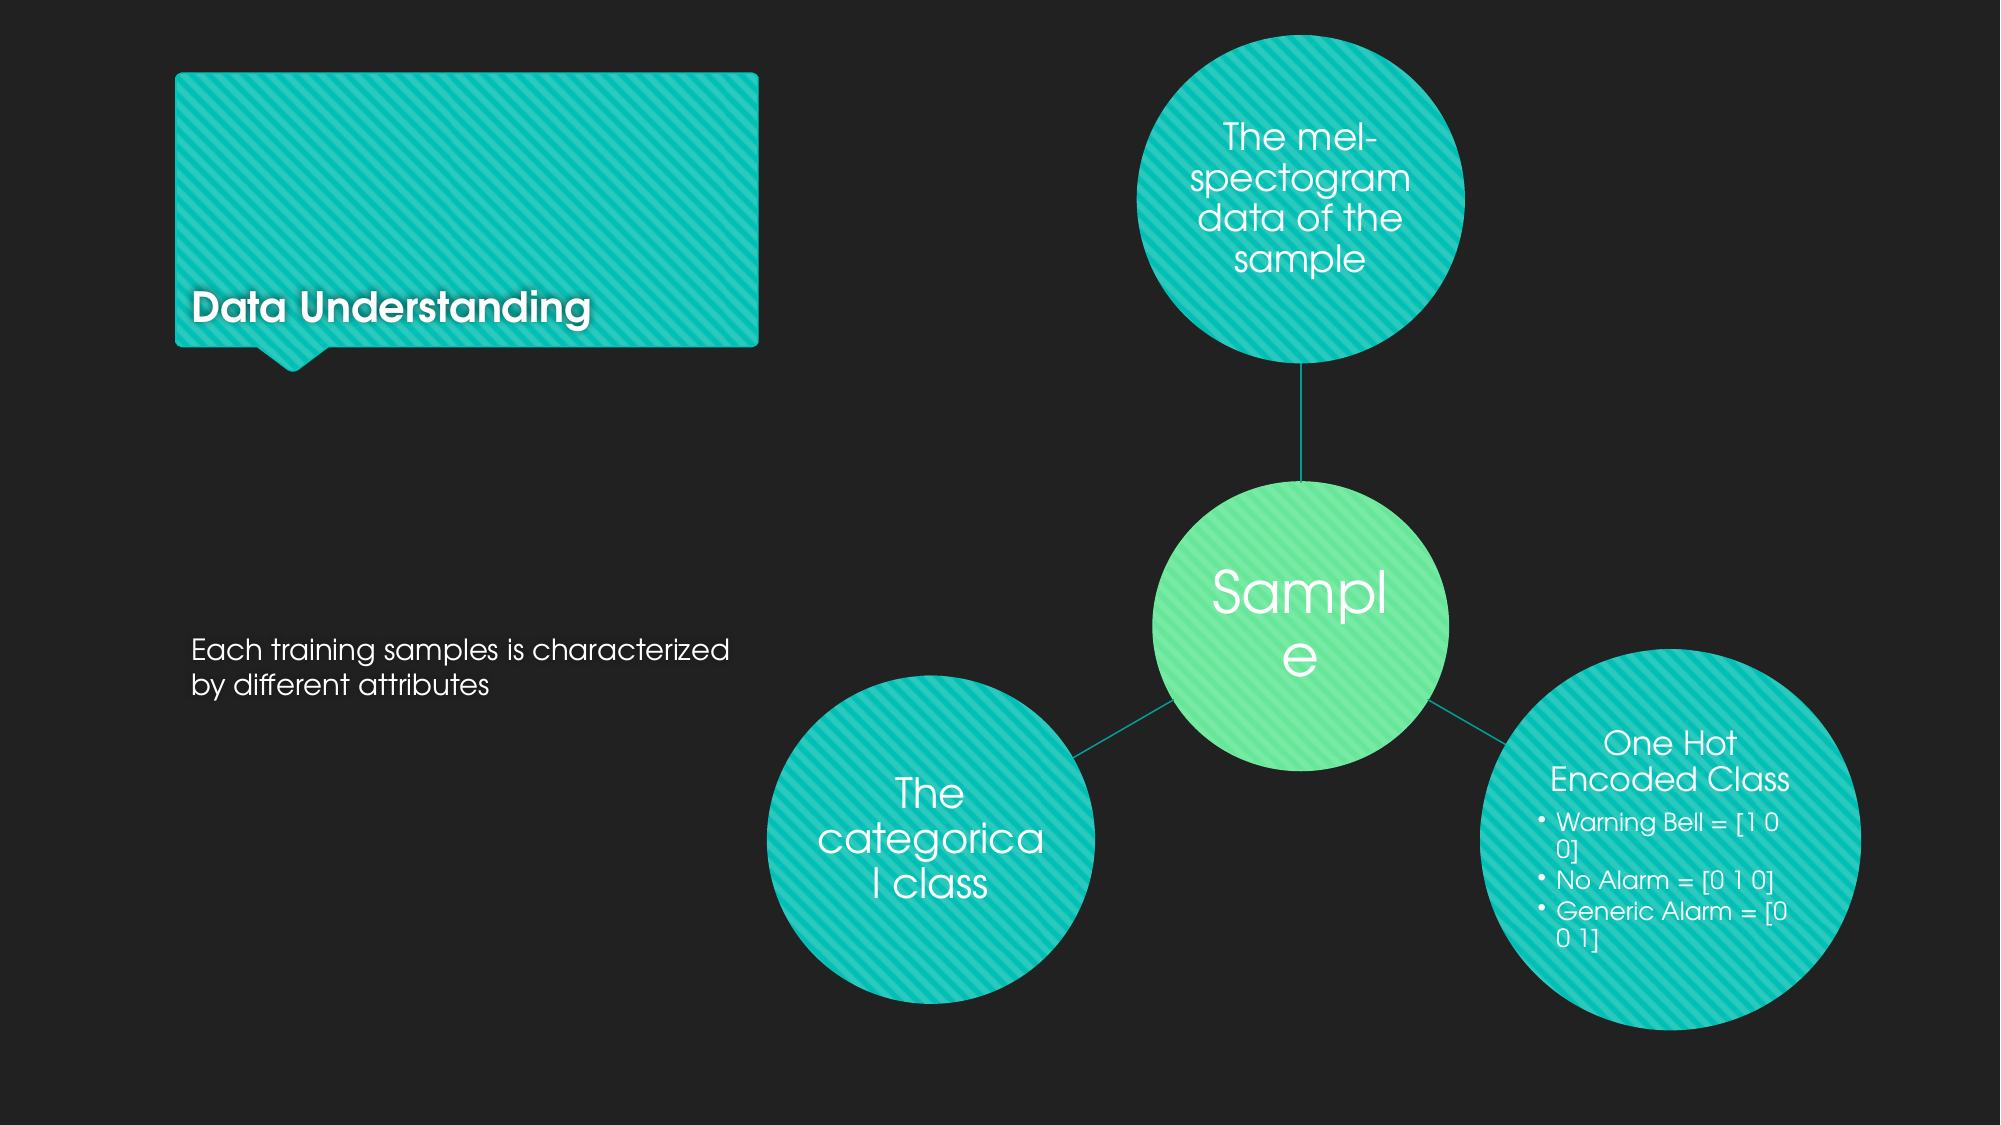

Sample

The mel-spectogram data of the sample

One Hot Encoded Class
Warning Bell = [1 0 0]
No Alarm = [0 1 0]
Generic Alarm = [0 0 1]

The categorical class
# Data Understanding
Each training samples is characterized by different attributes